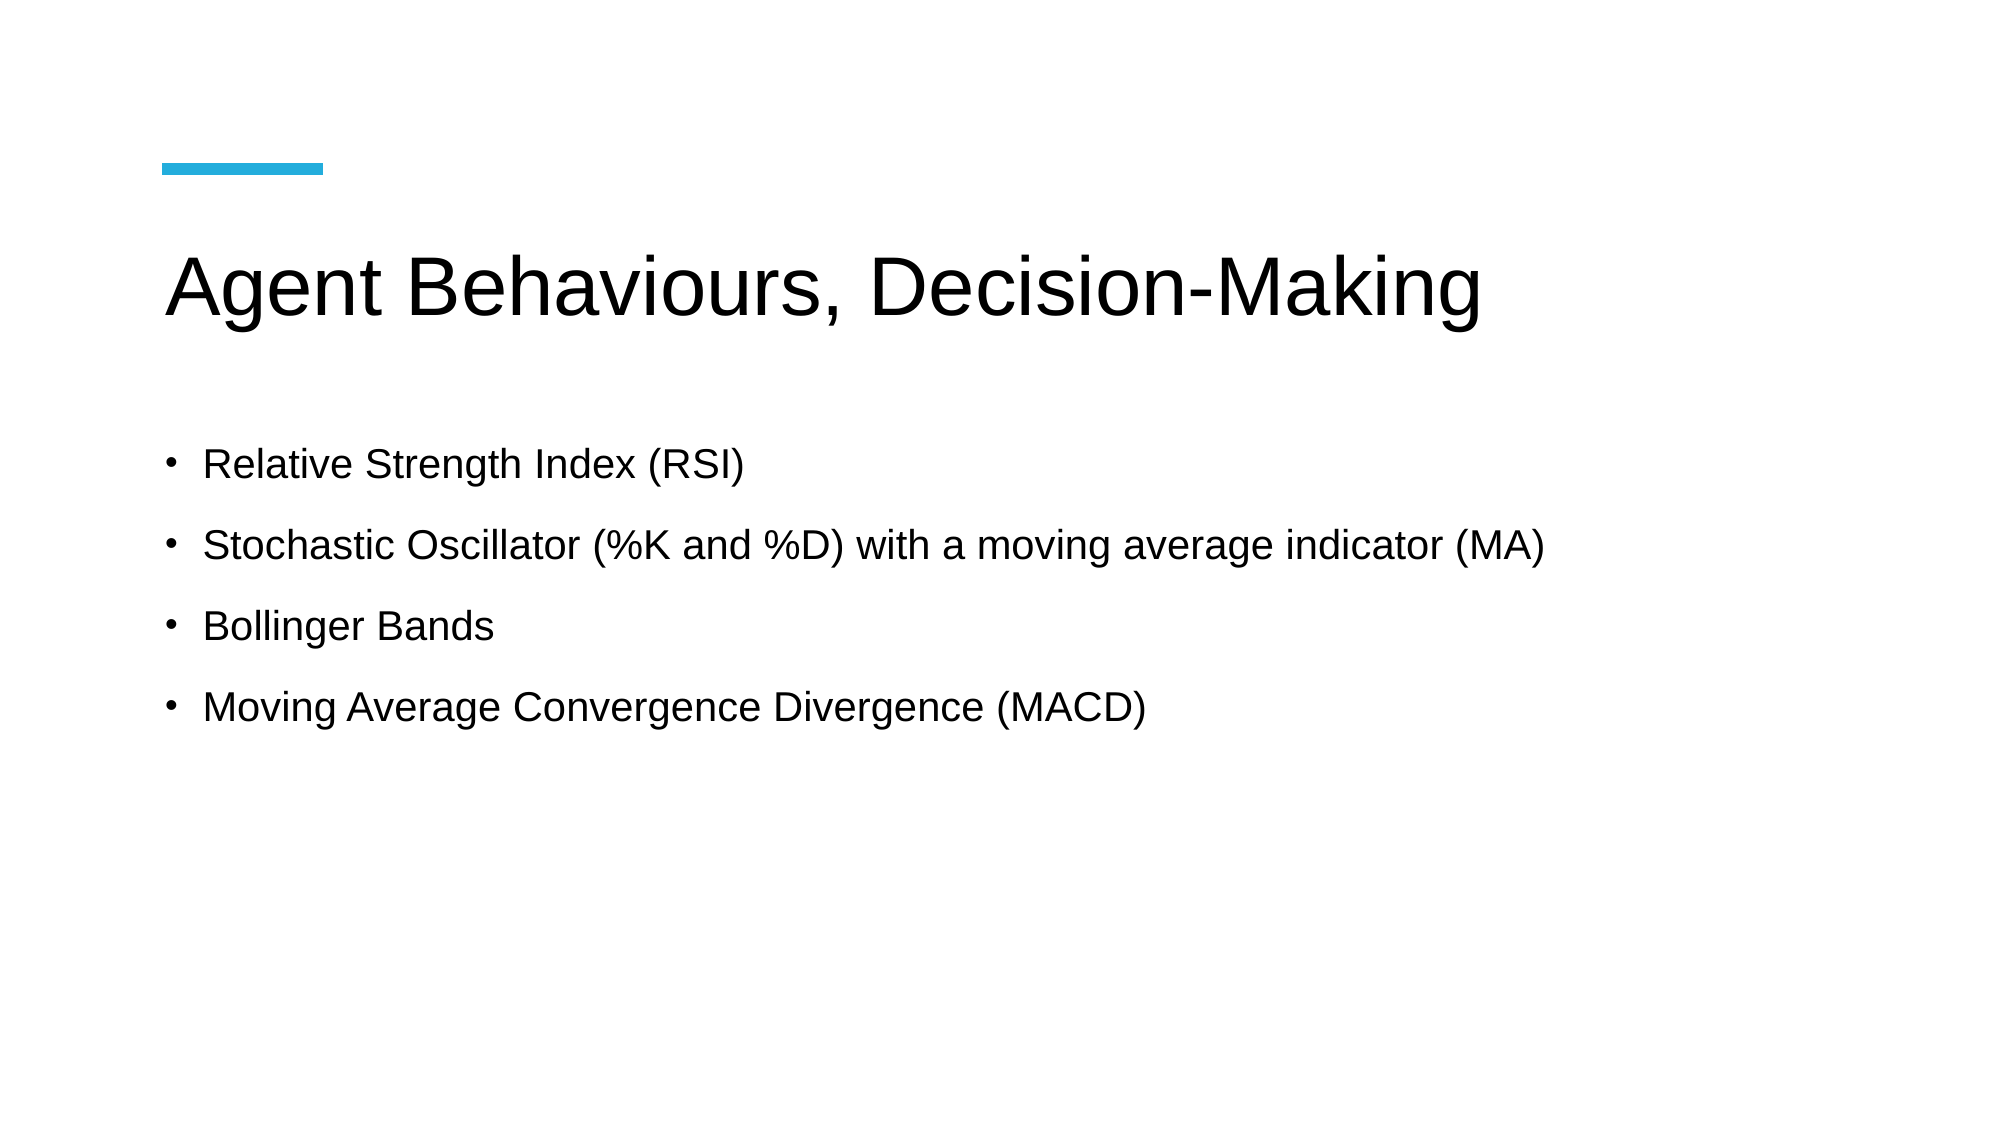

# Agent Behaviours, Decision-Making
Relative Strength Index (RSI)
Stochastic Oscillator (%K and %D) with a moving average indicator (MA)
Bollinger Bands
Moving Average Convergence Divergence (MACD)